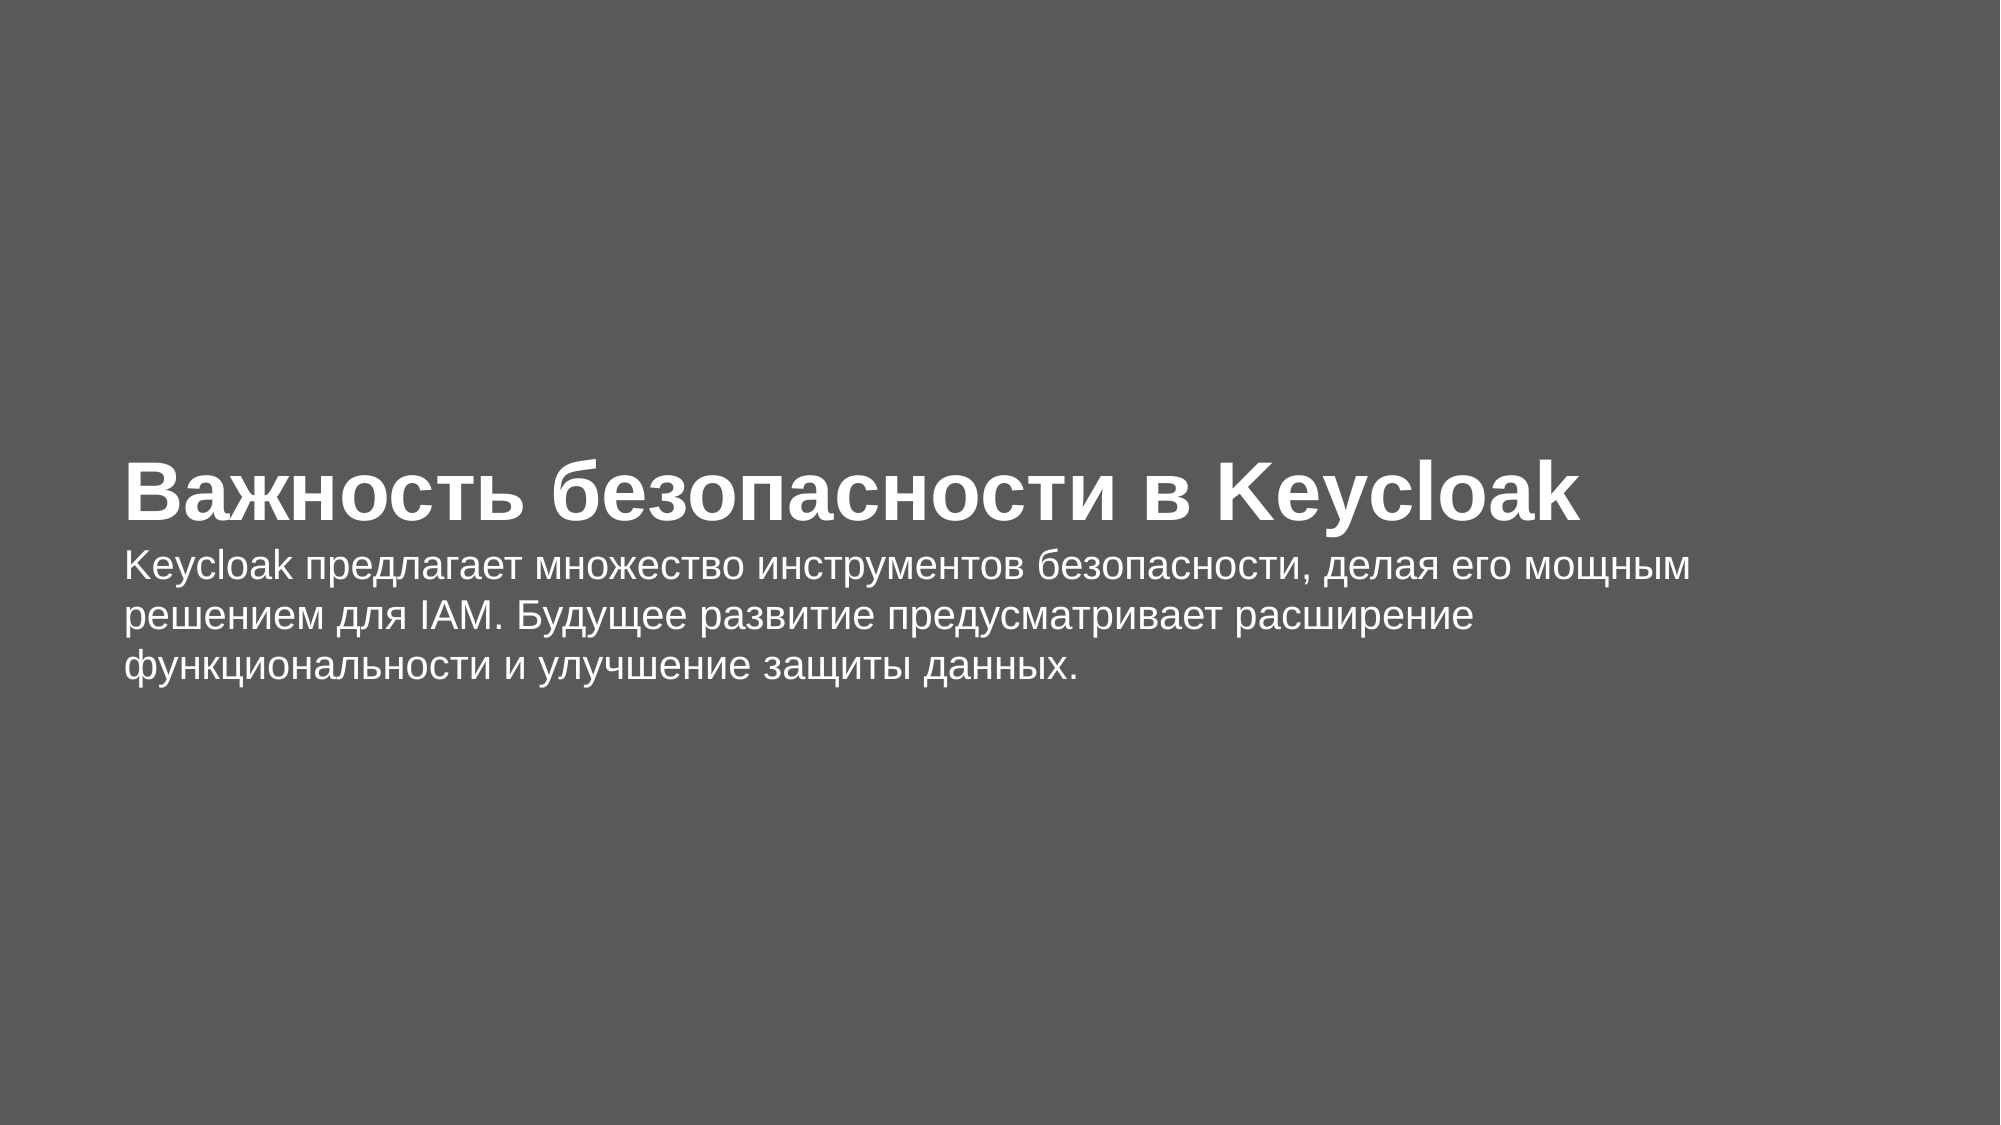

Важность безопасности в Keycloak
Keycloak предлагает множество инструментов безопасности, делая его мощным решением для IAM. Будущее развитие предусматривает расширение функциональности и улучшение защиты данных.